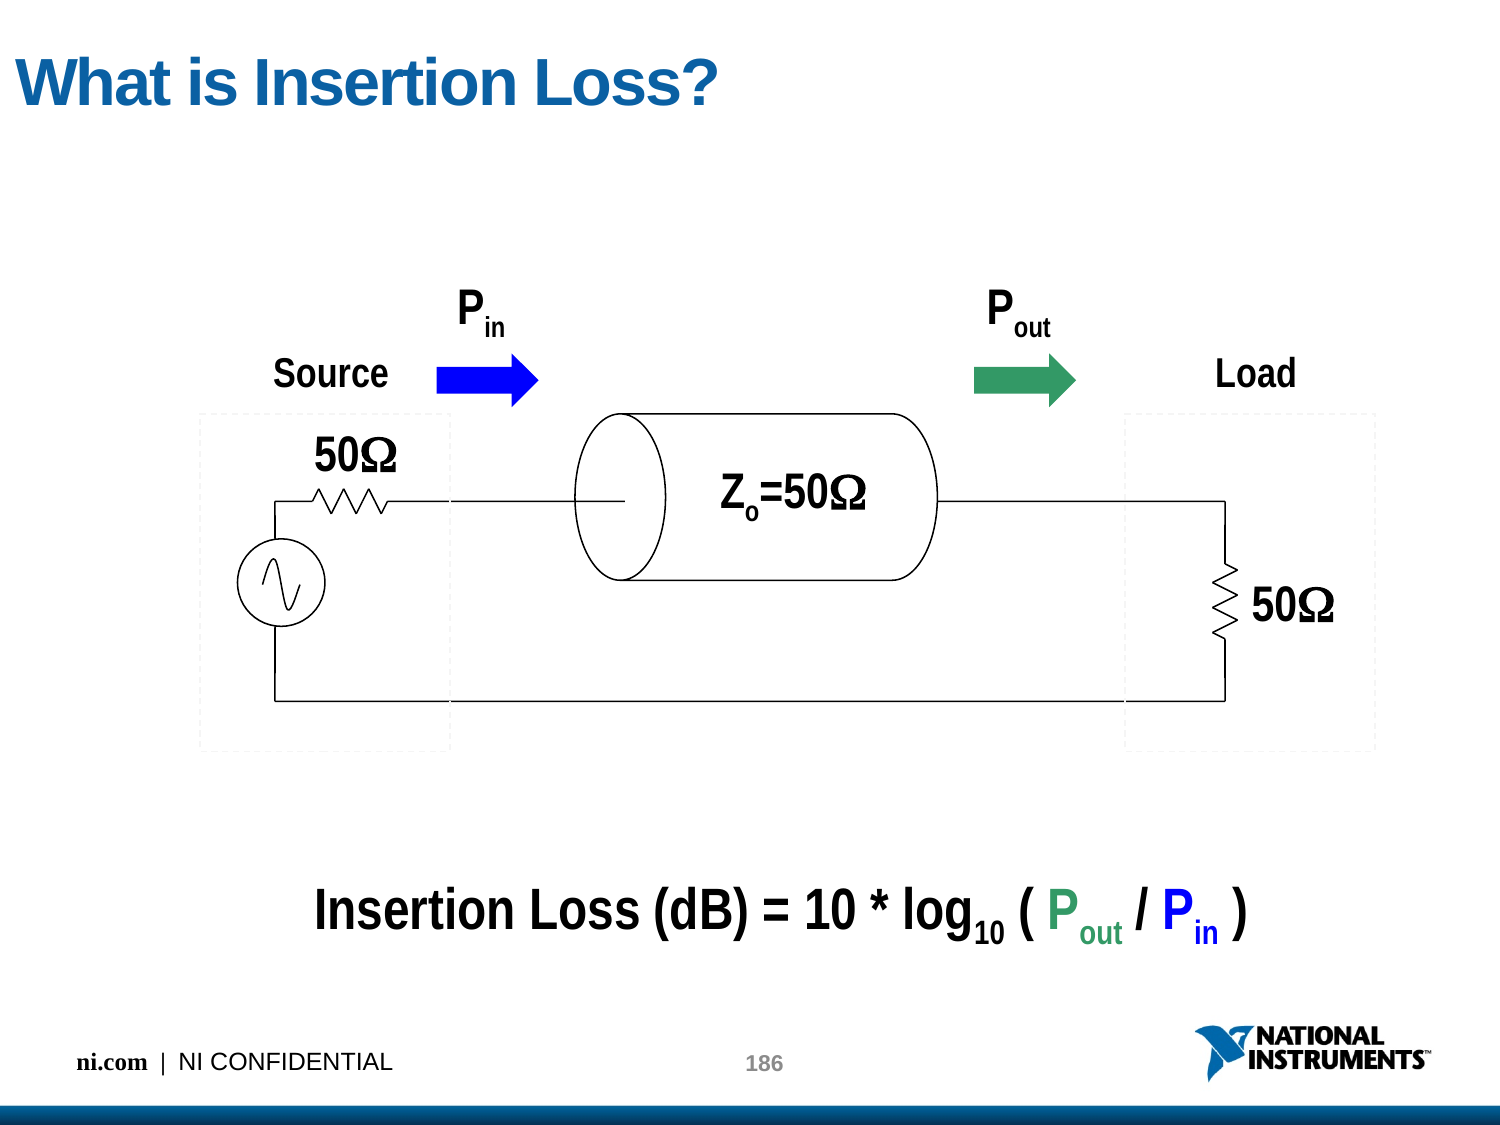

# What is Insertion Loss?
Pin
Pout

Source
Load

50Ω

Zo=50Ω

50Ω

Insertion Loss (dB) = 10 * log10 ( Pout / Pin )